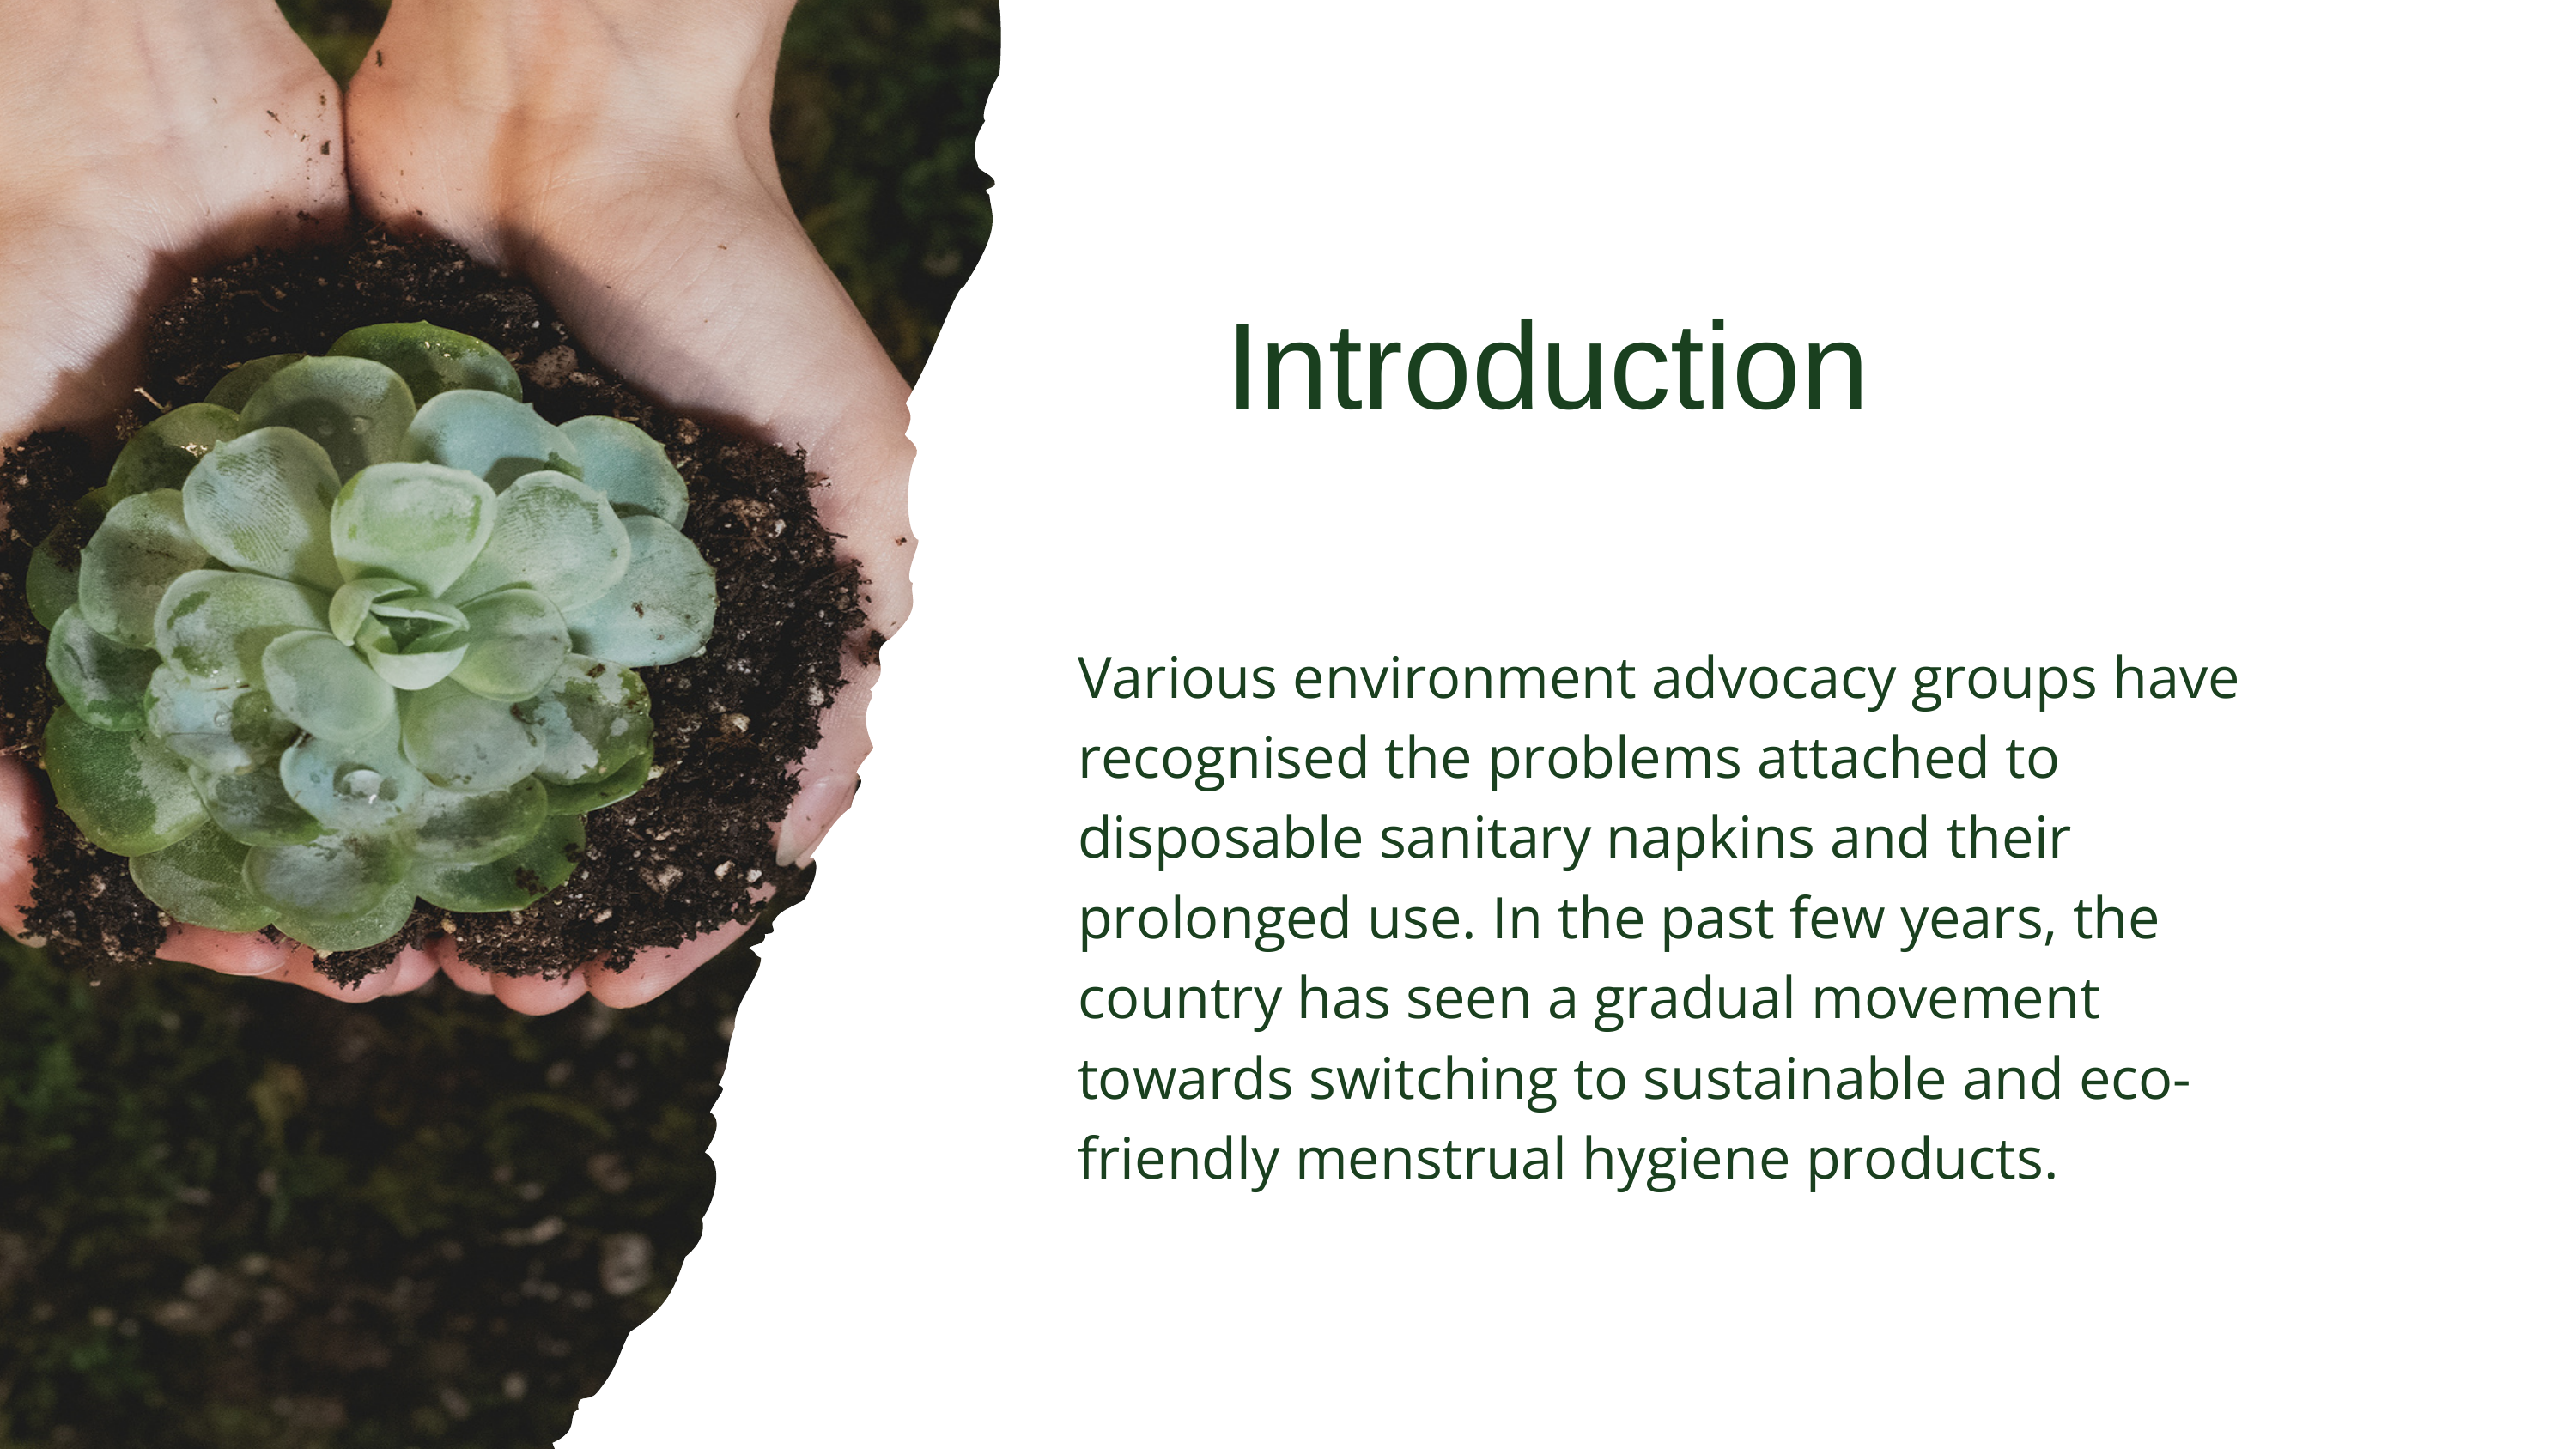

Introduction
Various environment advocacy groups have recognised the problems attached to disposable sanitary napkins and their prolonged use. In the past few years, the country has seen a gradual movement towards switching to sustainable and eco-friendly menstrual hygiene products.